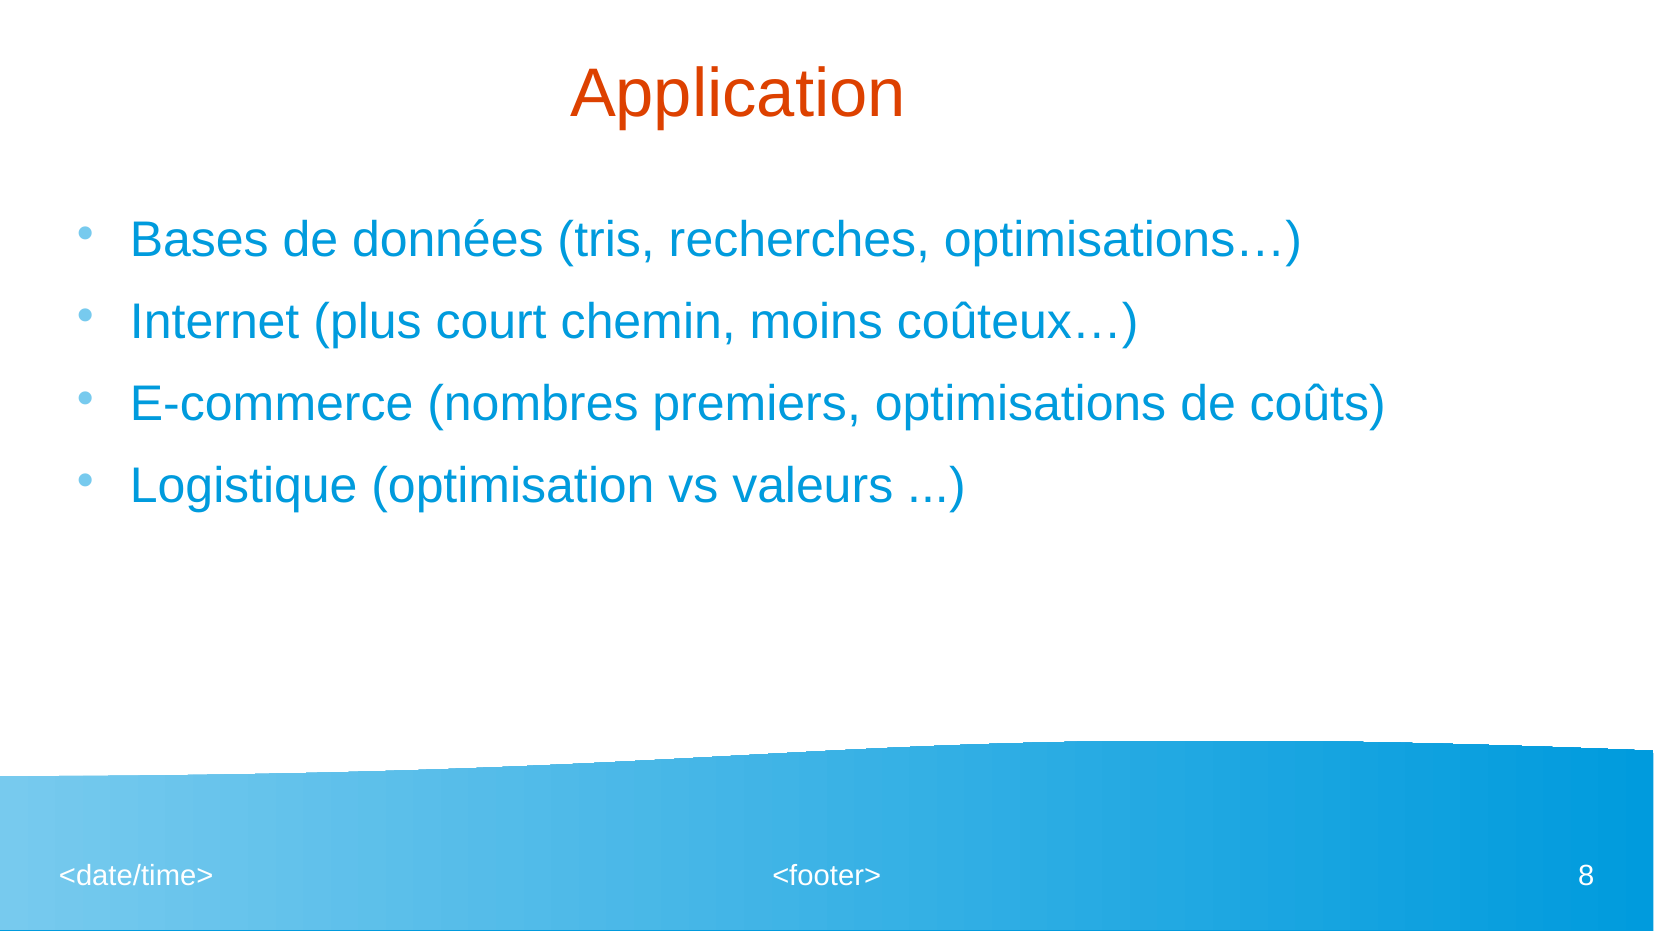

# Application
Bases de données (tris, recherches, optimisations…)
Internet (plus court chemin, moins coûteux…)
E-commerce (nombres premiers, optimisations de coûts)
Logistique (optimisation vs valeurs ...)